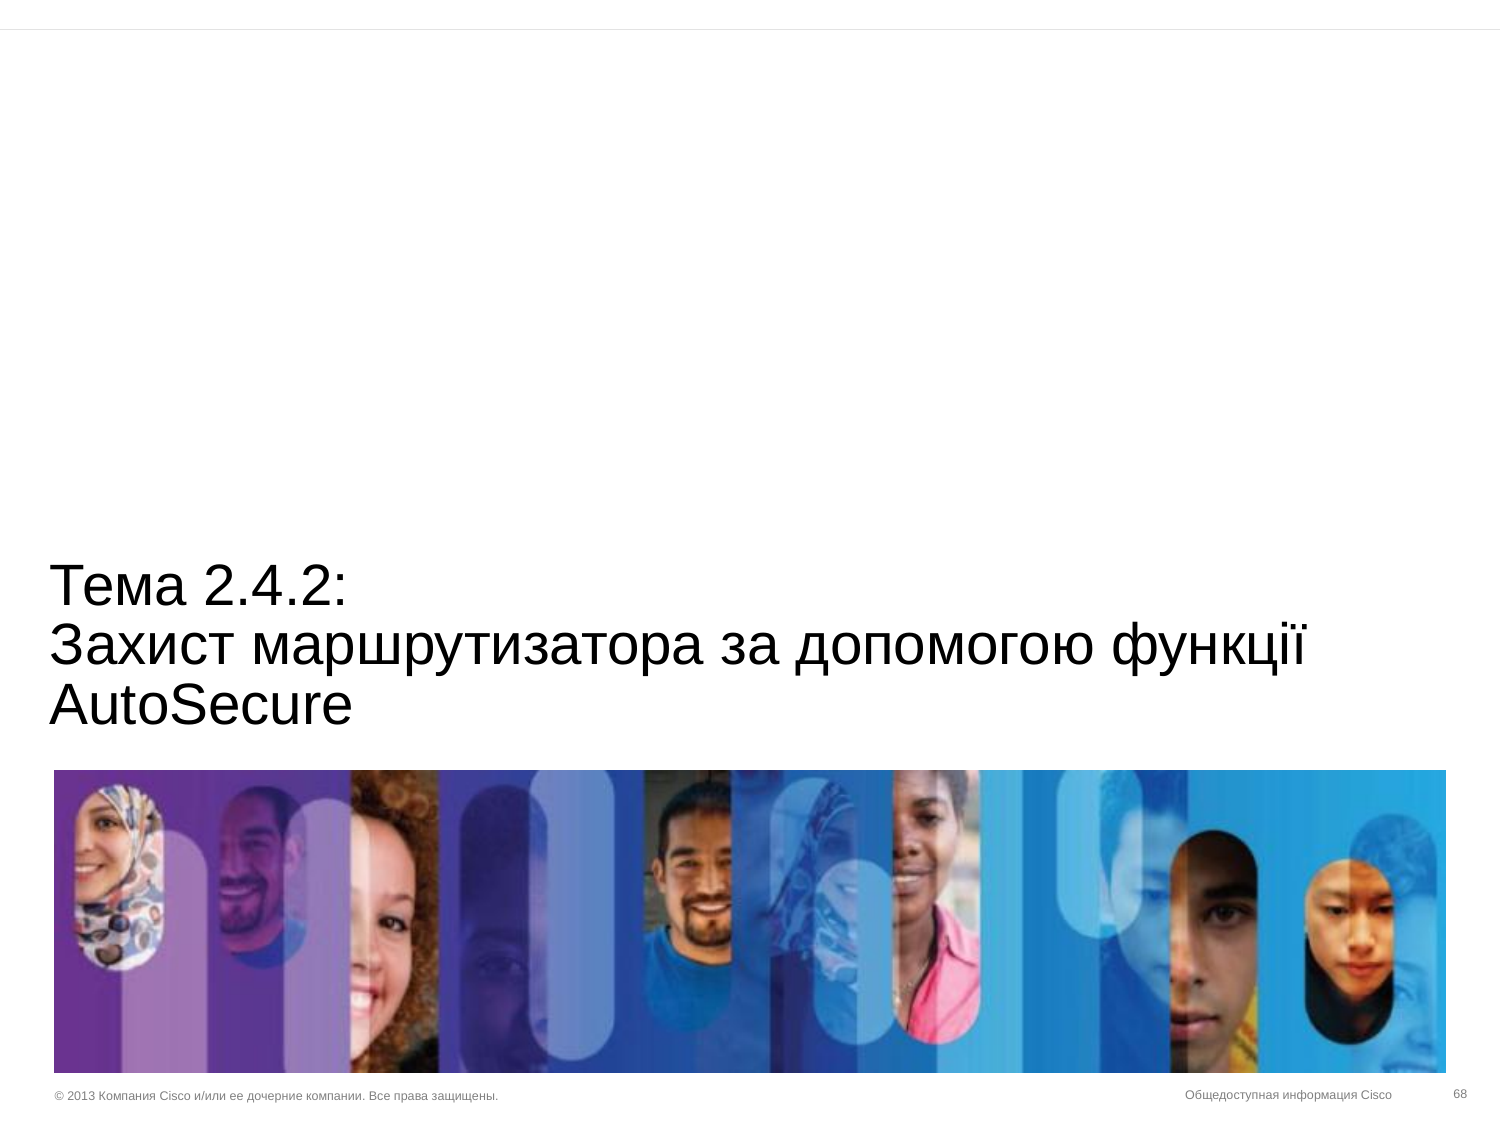

# Тема 2.4.2: Захист маршрутизатора за допомогою функції AutoSecure